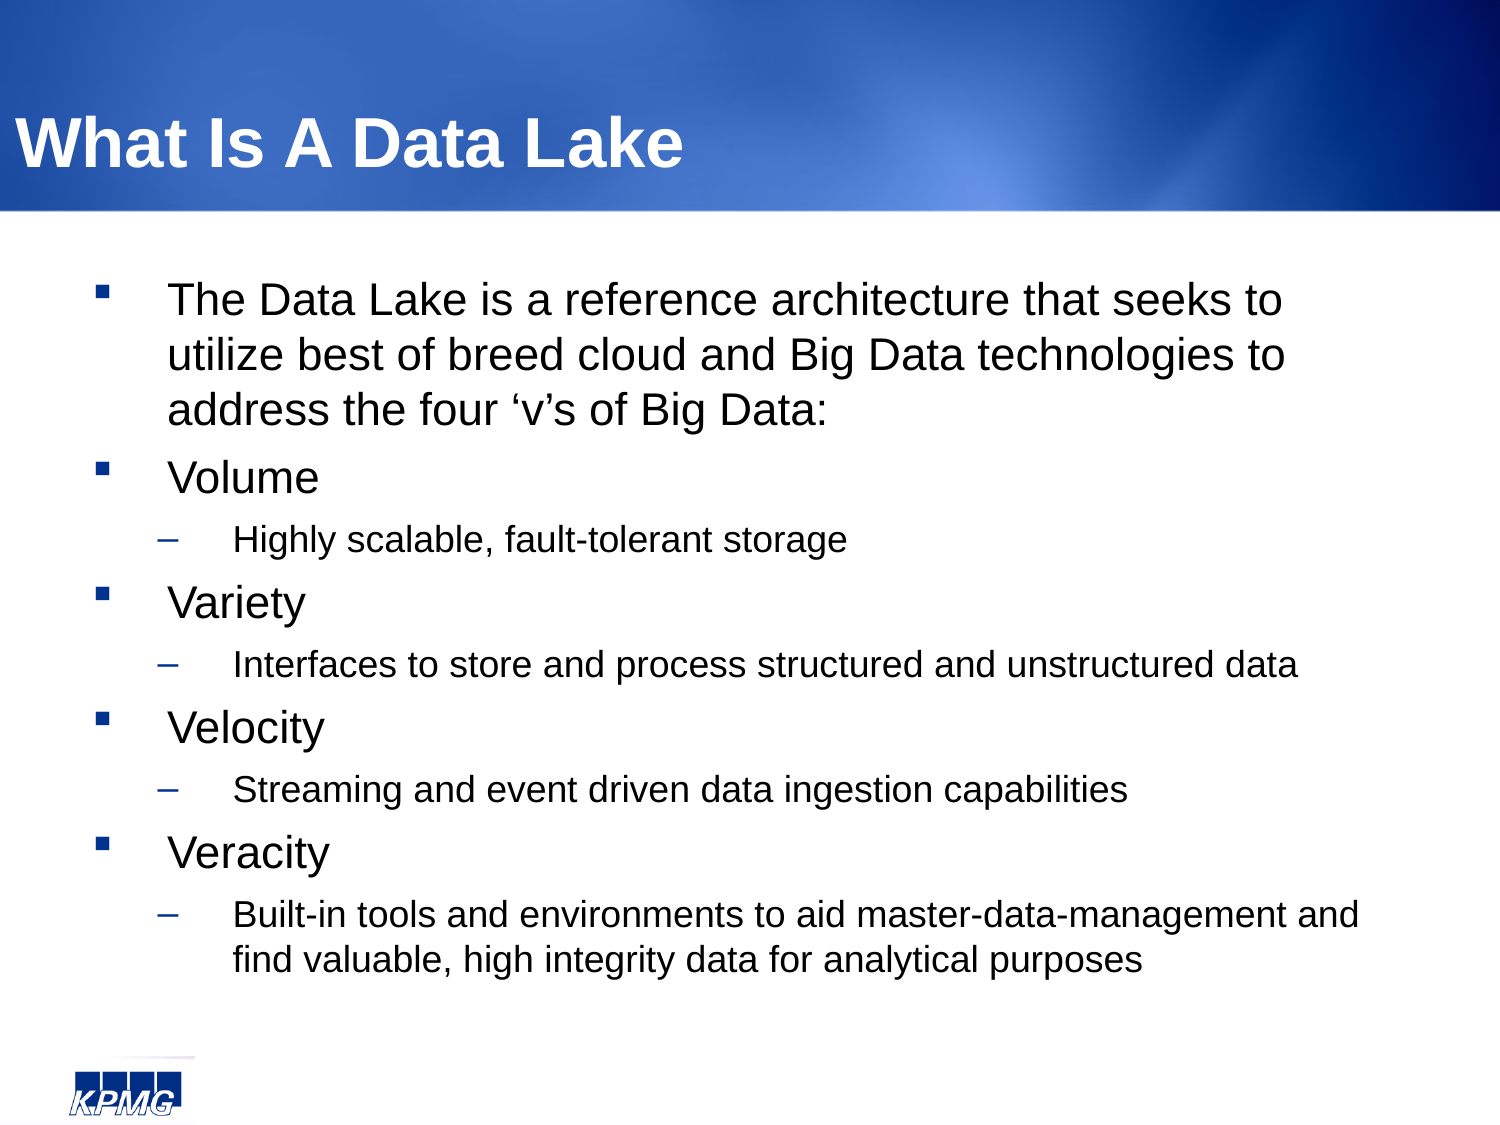

What Is A Data Lake

The Data Lake is a reference architecture that seeks to utilize best of breed cloud and Big Data technologies to address the four ‘v’s of Big Data:
Volume
Highly scalable, fault-tolerant storage
Variety
Interfaces to store and process structured and unstructured data
Velocity
Streaming and event driven data ingestion capabilities
Veracity
Built-in tools and environments to aid master-data-management and find valuable, high integrity data for analytical purposes